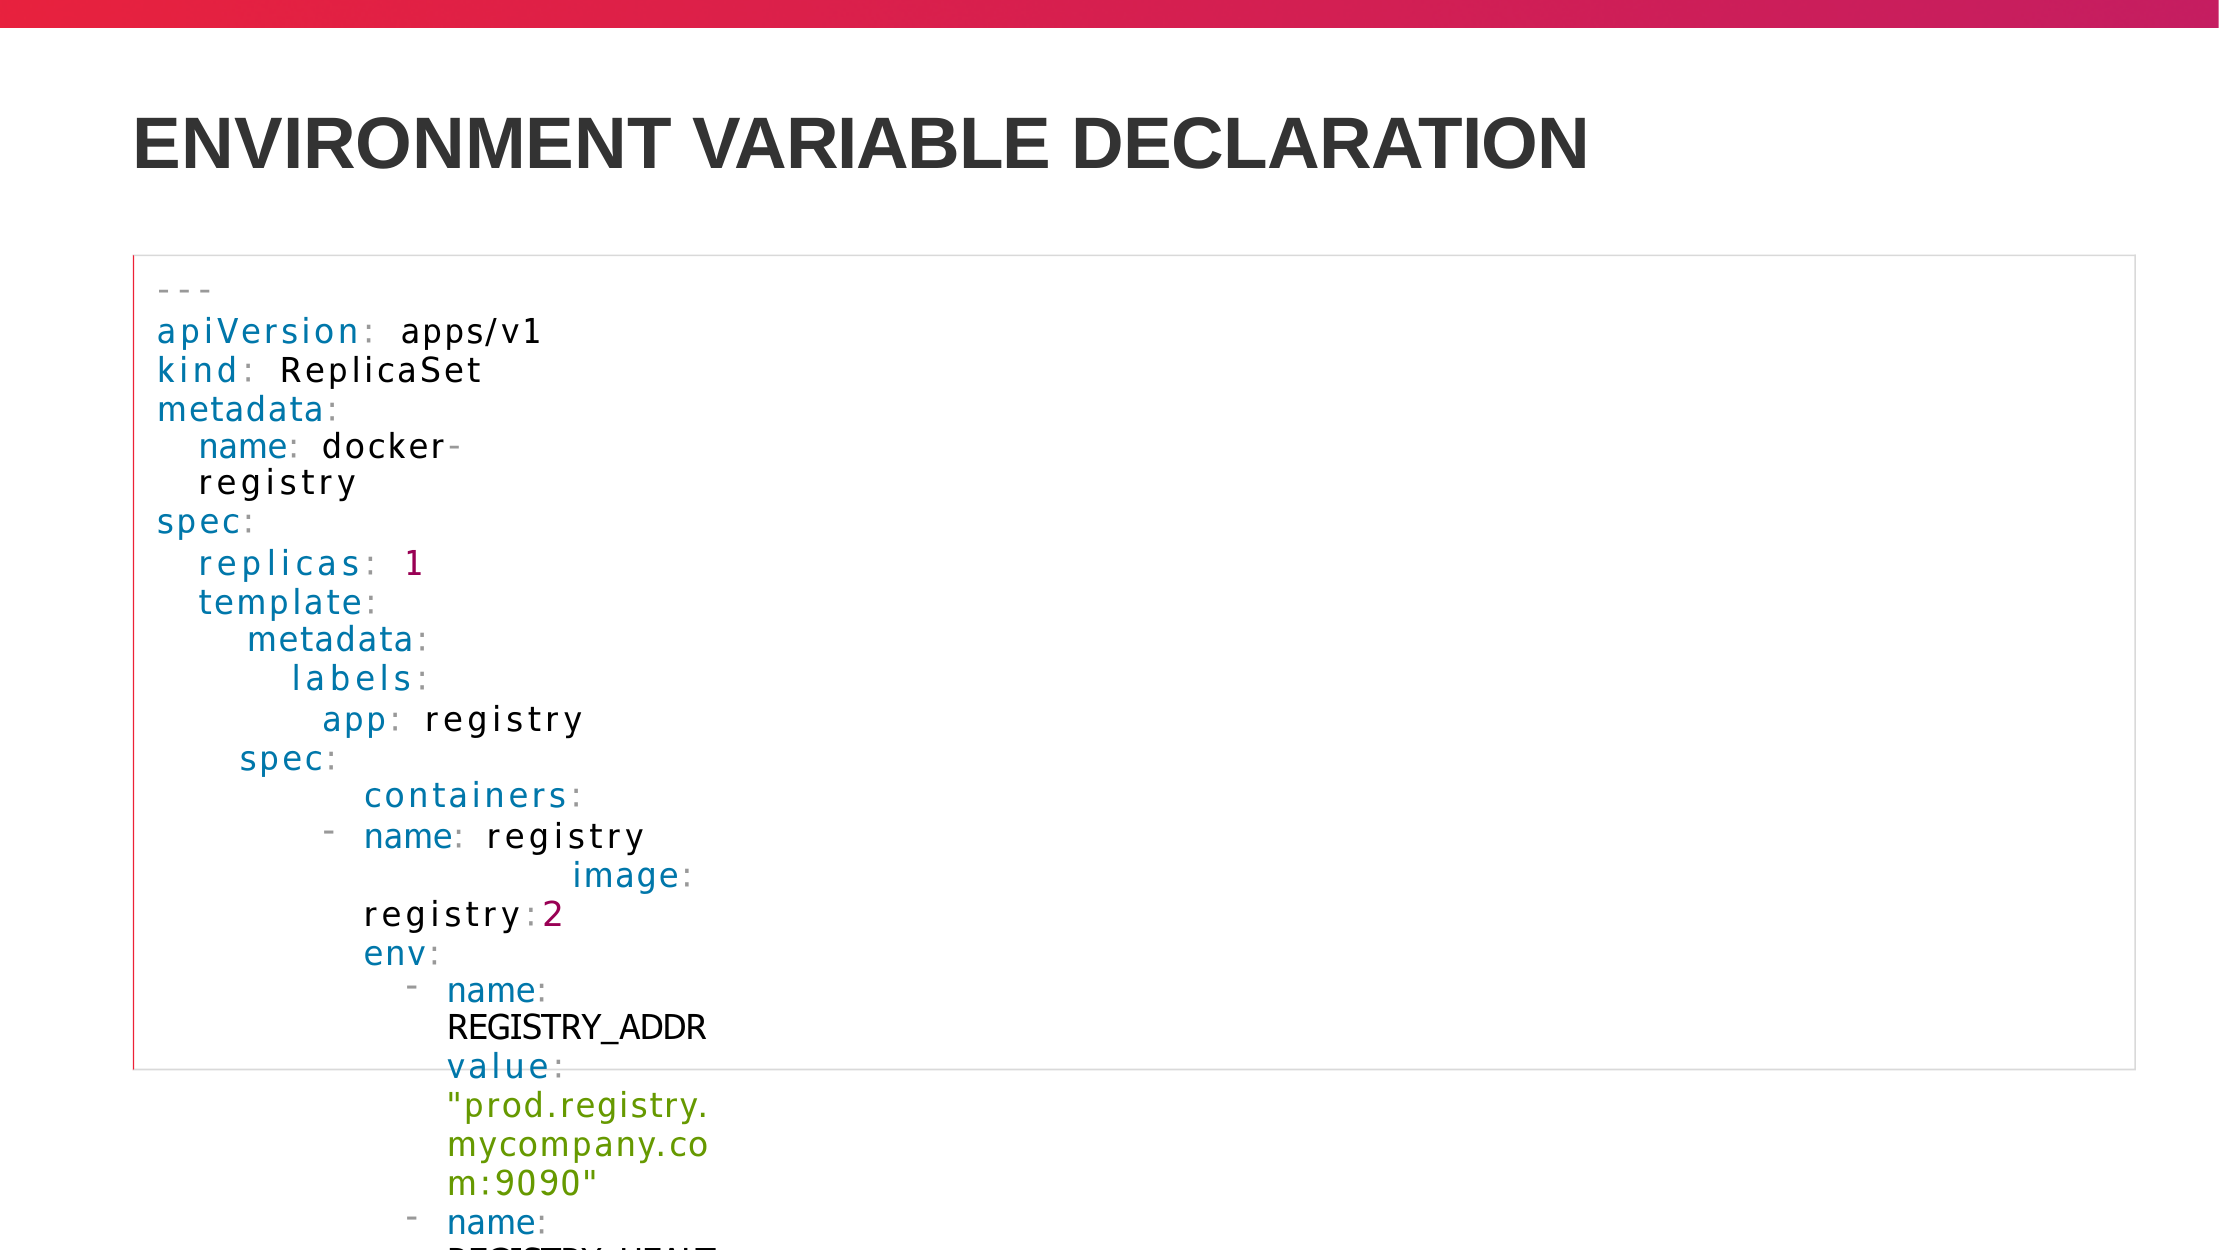

# ENVIRONMENT VARIABLE DECLARATION

---
apiVersion:  apps/v1 kind: ReplicaSet metadata:
name:  docker-registry
spec:
replicas: 1 template:
metadata:
labels:
app: registry spec:
containers:
name: registry 	image: registry:2 	env:
name: REGISTRY_ADDR
value: "prod.registry.mycompany.com:9090"
name: REGISTRY_HEALTH_HTTP_TRESHOLD
value: "5"